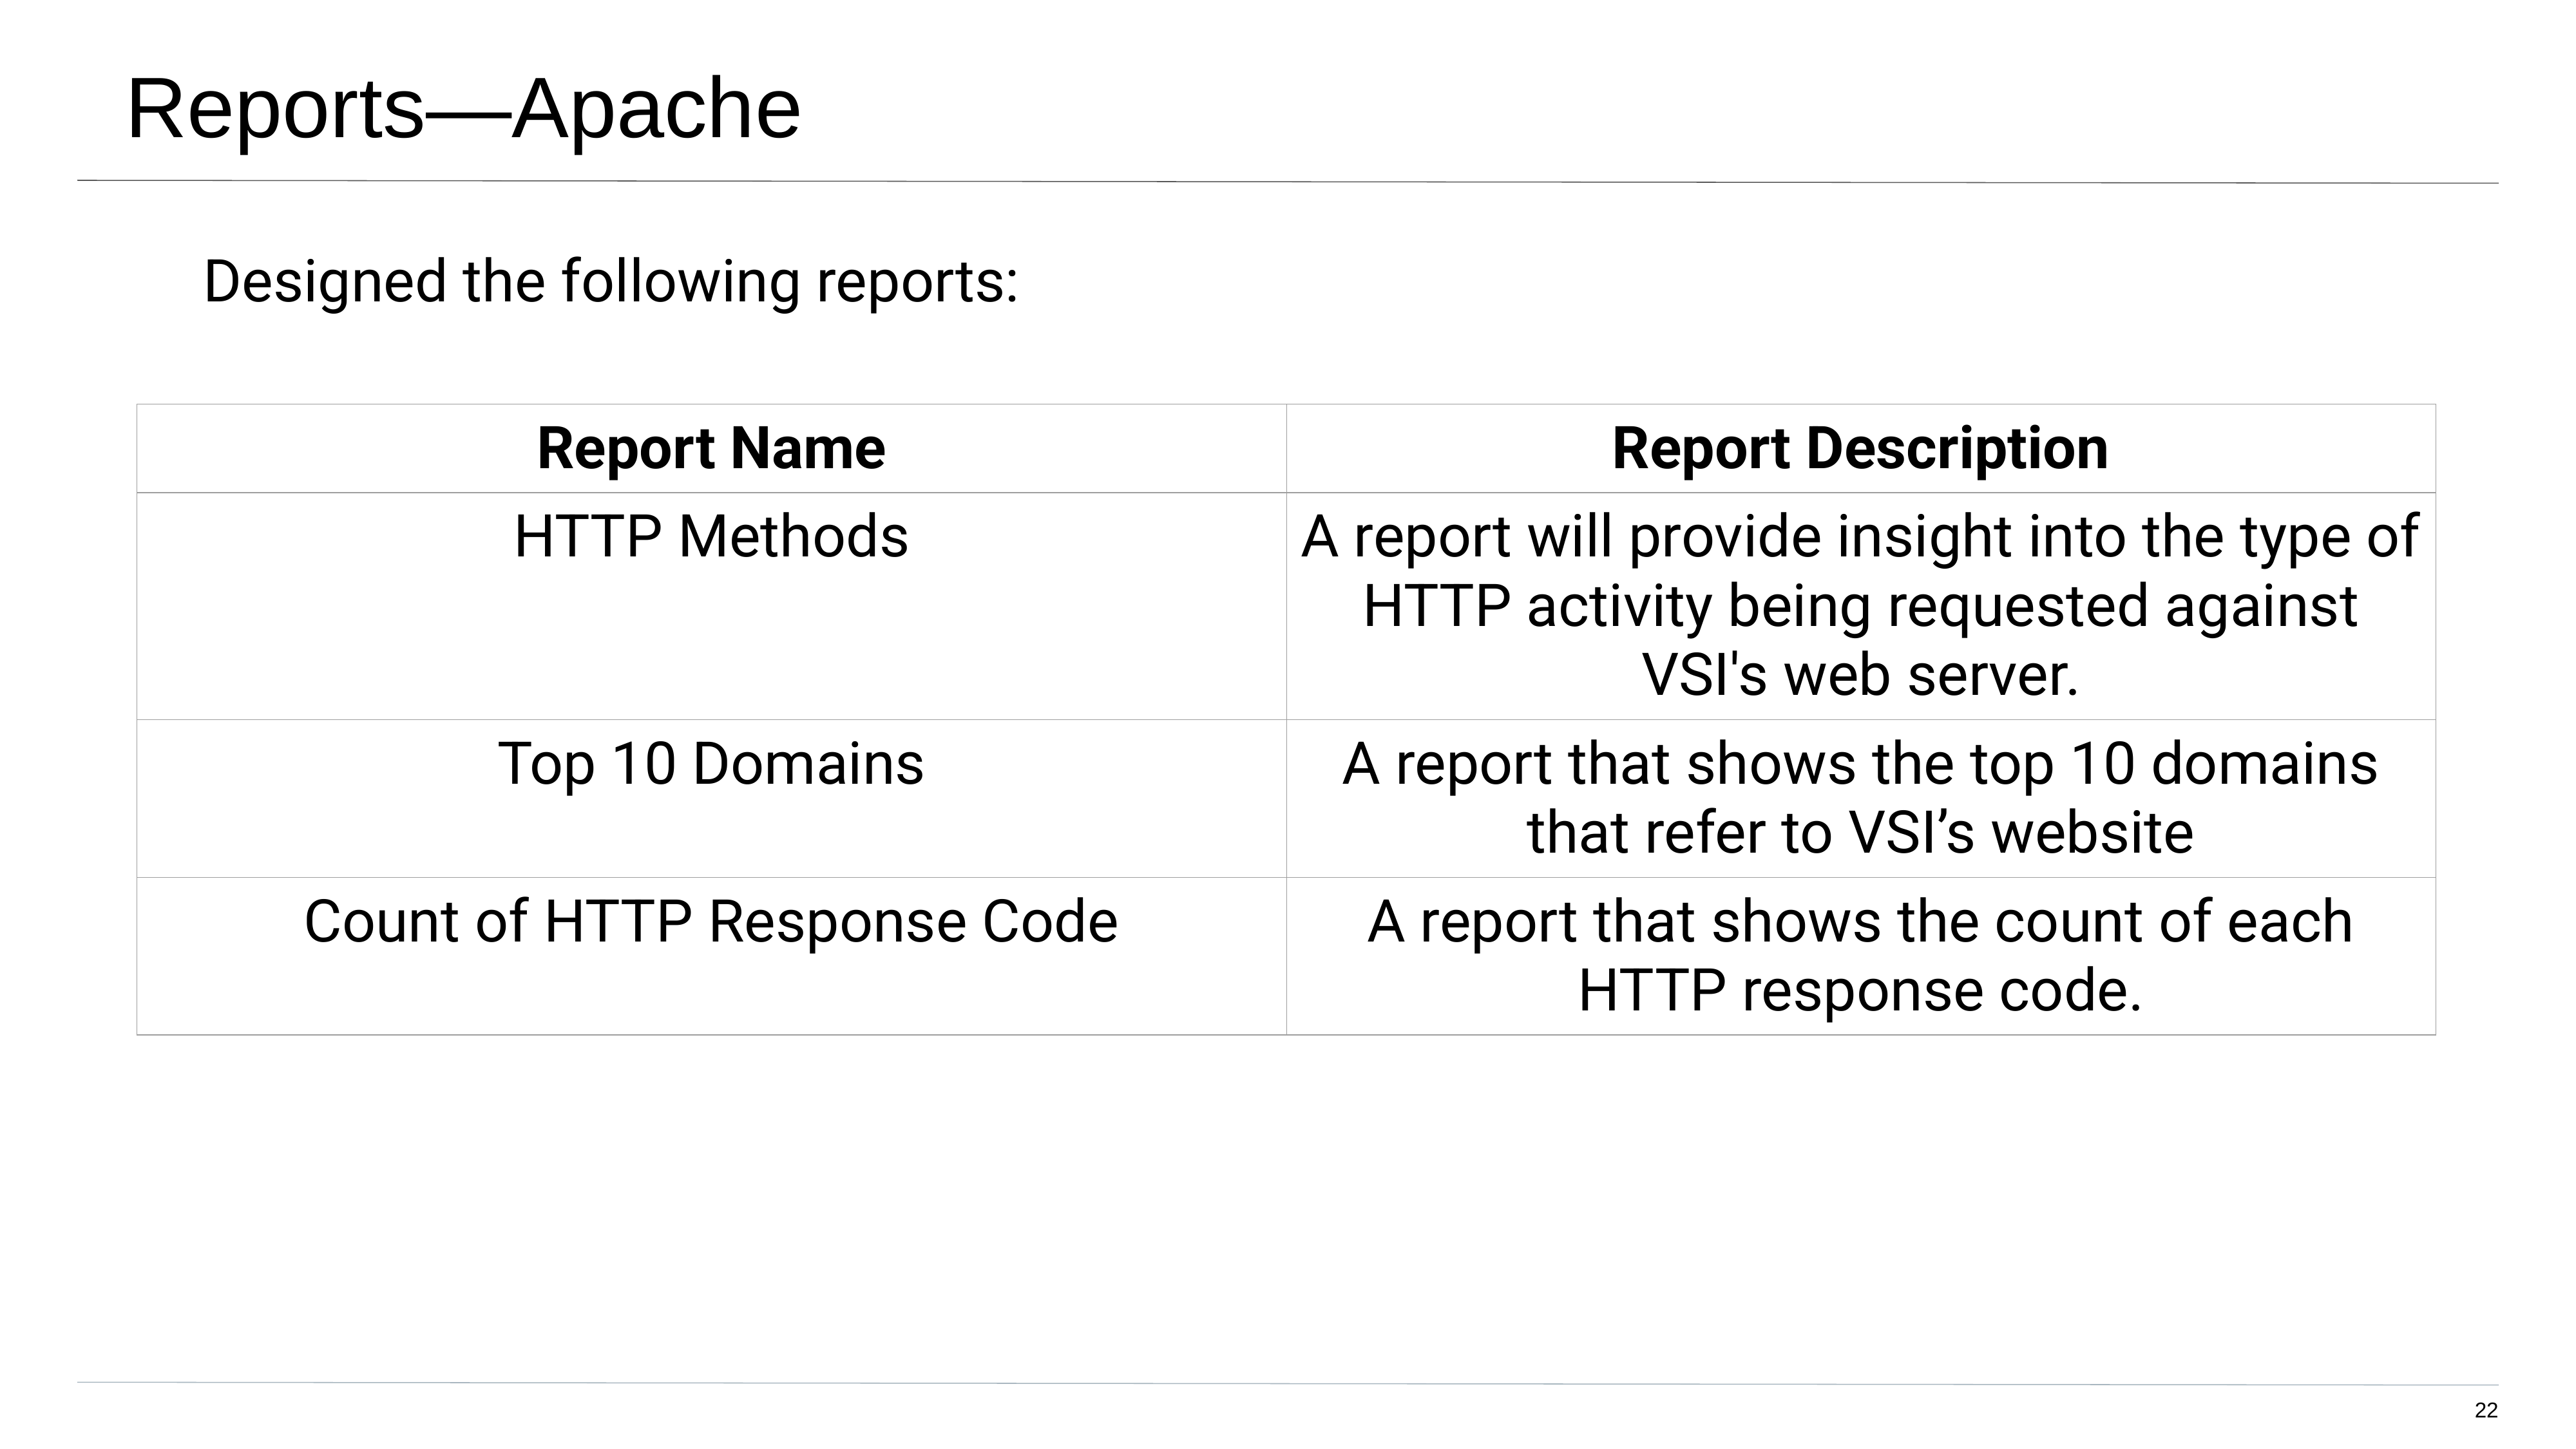

# Reports—Apache
Designed the following reports:

| Report Name | Report Description |
| --- | --- |
| HTTP Methods | A report will provide insight into the type of HTTP activity being requested against VSI's web server. |
| Top 10 Domains | A report that shows the top 10 domains that refer to VSI’s website |
| Count of HTTP Response Code | A report that shows the count of each HTTP response code. |
22